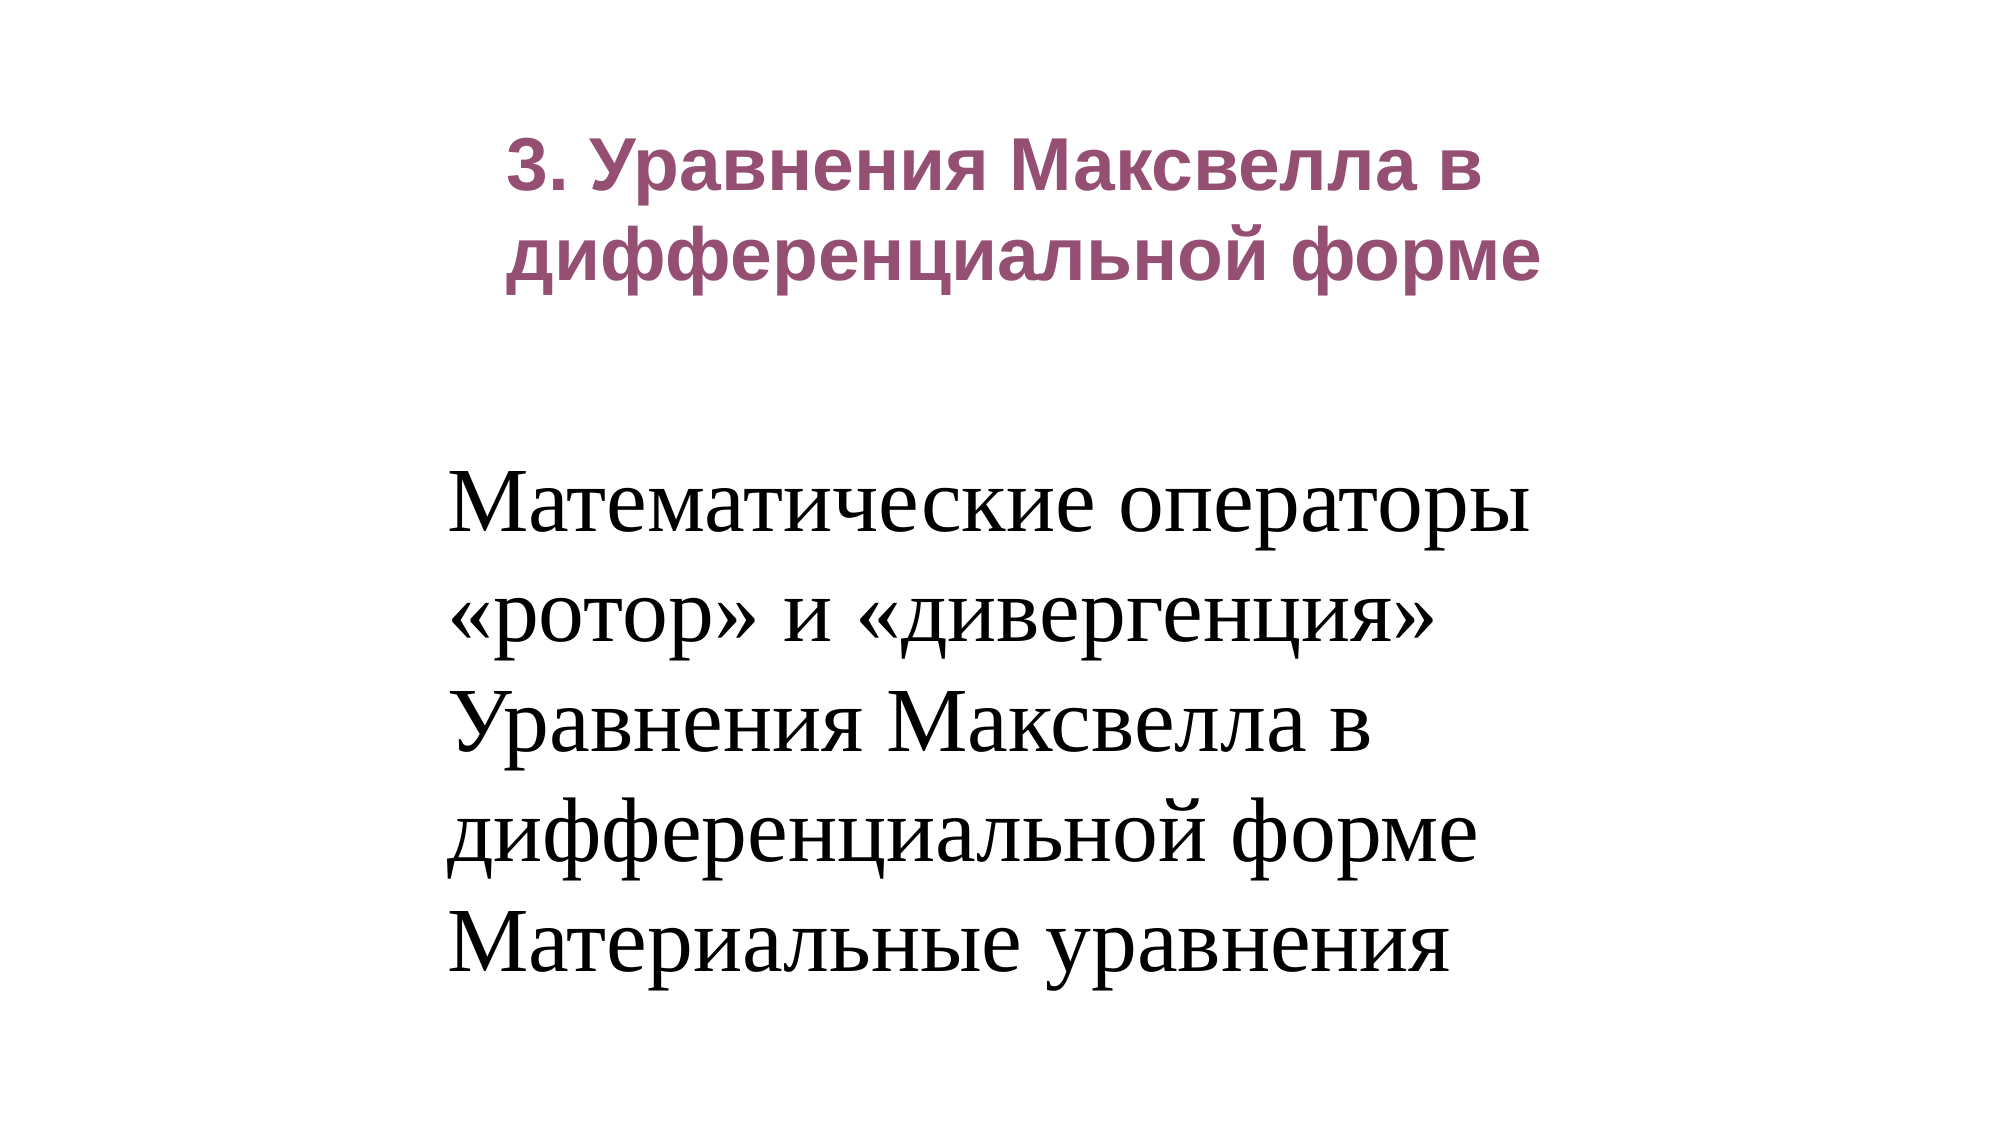

3. Уравнения Максвелла в дифференциальной форме
Математические операторы «ротор» и «дивергенция»
Уравнения Максвелла в дифференциальной форме
Материальные уравнения